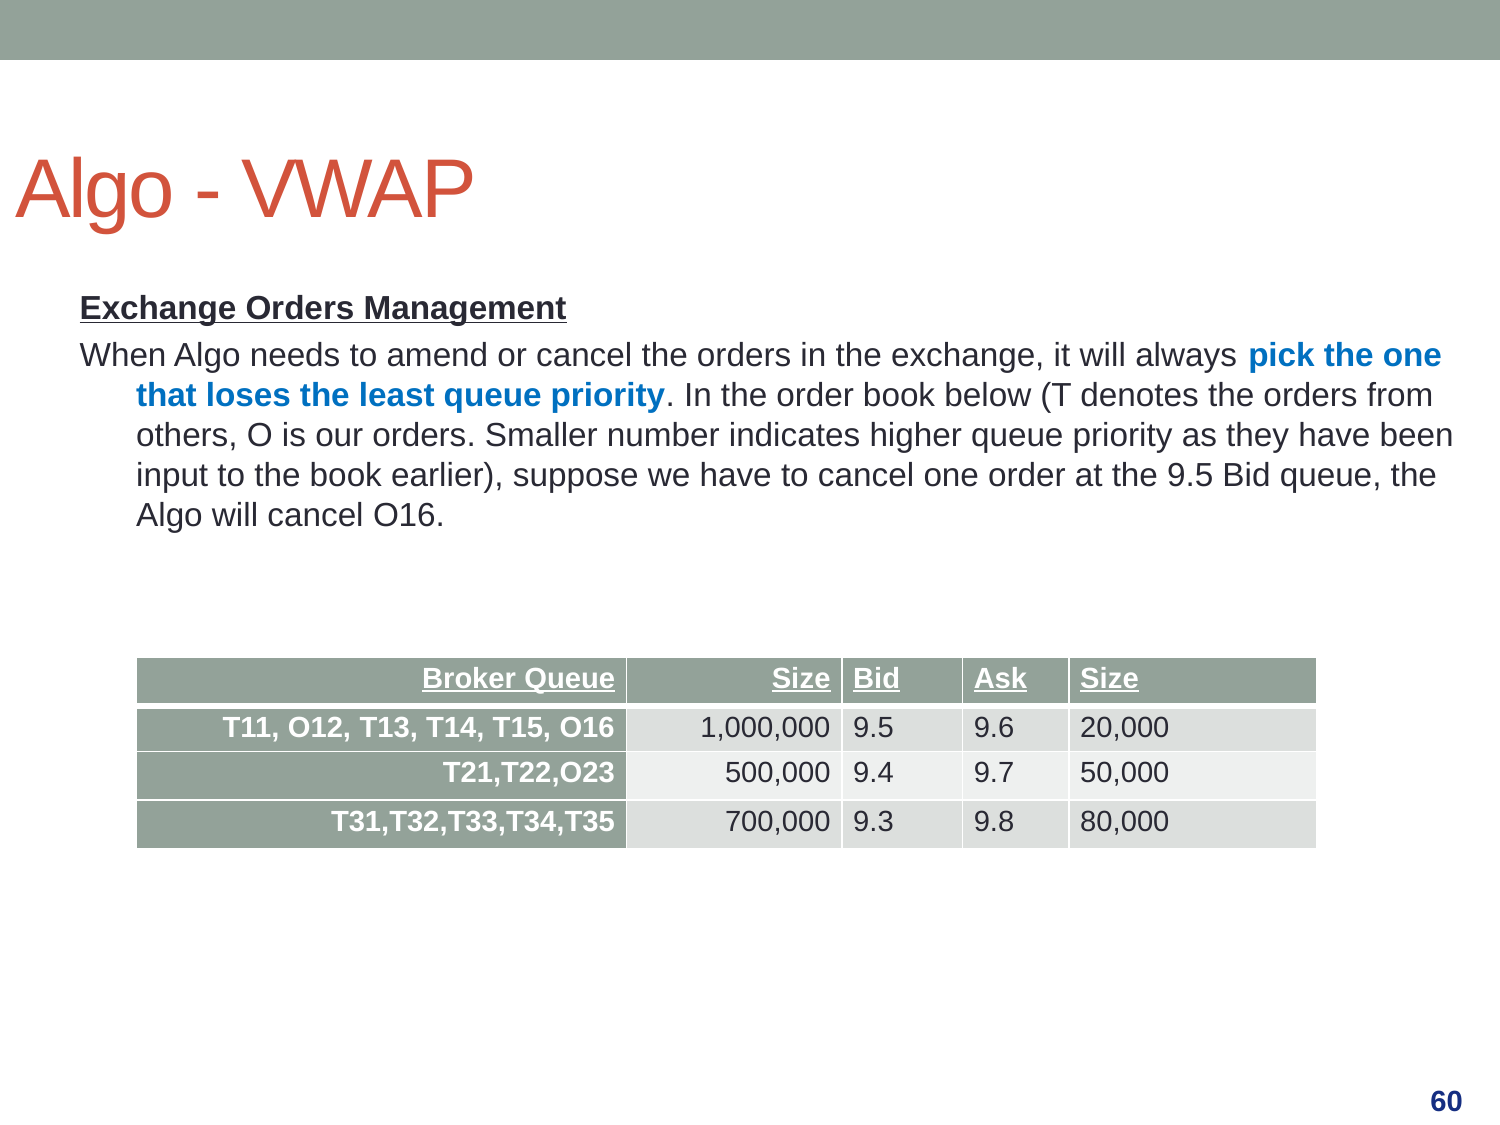

Algo - VWAP
Exchange Orders Management
When Algo needs to amend or cancel the orders in the exchange, it will always pick the one that loses the least queue priority. In the order book below (T denotes the orders from others, O is our orders. Smaller number indicates higher queue priority as they have been input to the book earlier), suppose we have to cancel one order at the 9.5 Bid queue, the Algo will cancel O16.

| Broker Queue | Size | Bid | Ask | Size |
| --- | --- | --- | --- | --- |
| T11, O12, T13, T14, T15, O16 | 1,000,000 | 9.5 | 9.6 | 20,000 |
| T21,T22,O23 | 500,000 | 9.4 | 9.7 | 50,000 |
| T31,T32,T33,T34,T35 | 700,000 | 9.3 | 9.8 | 80,000 |
60